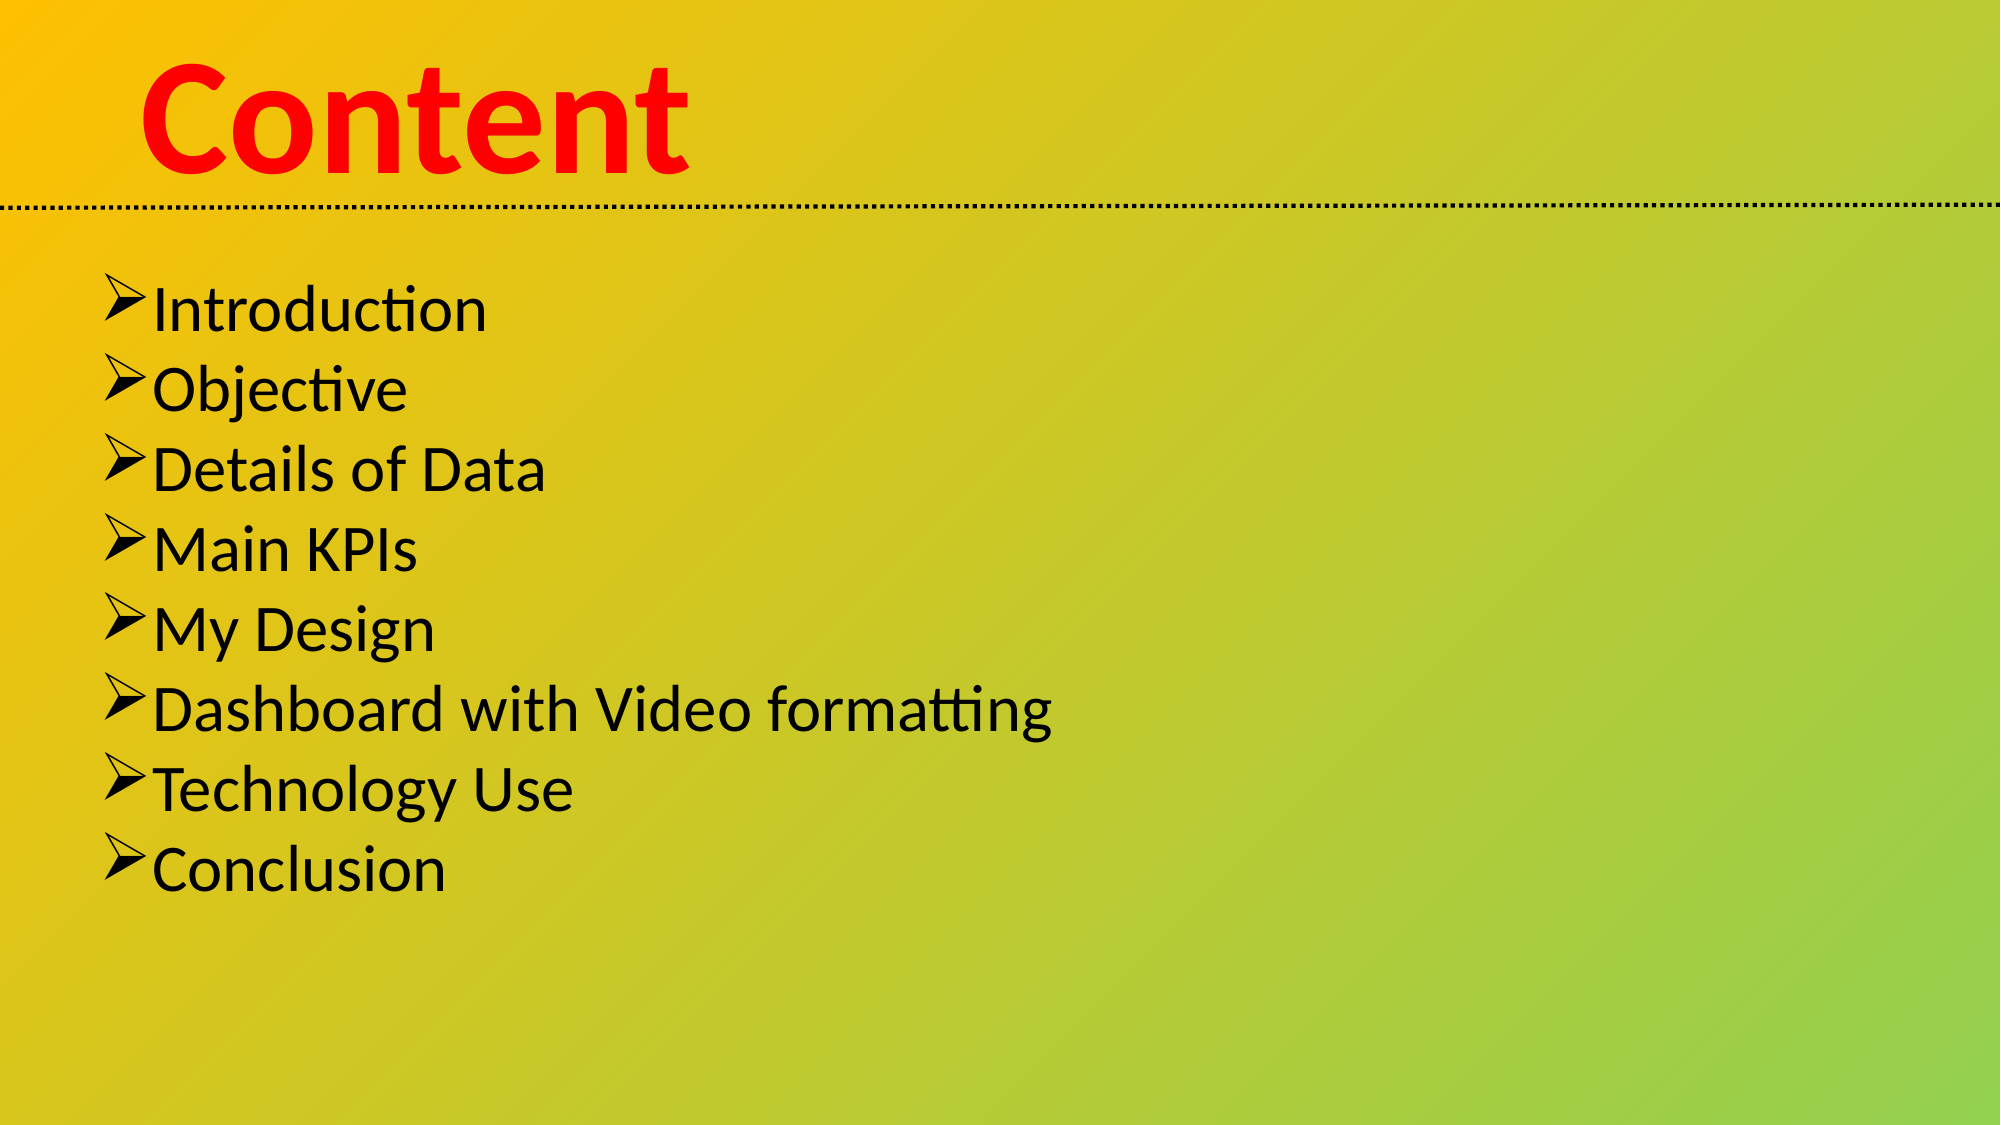

Content

Introduction
Objective
Details of Data
Main KPIs
My Design
Dashboard with Video formatting
Technology Use
Conclusion